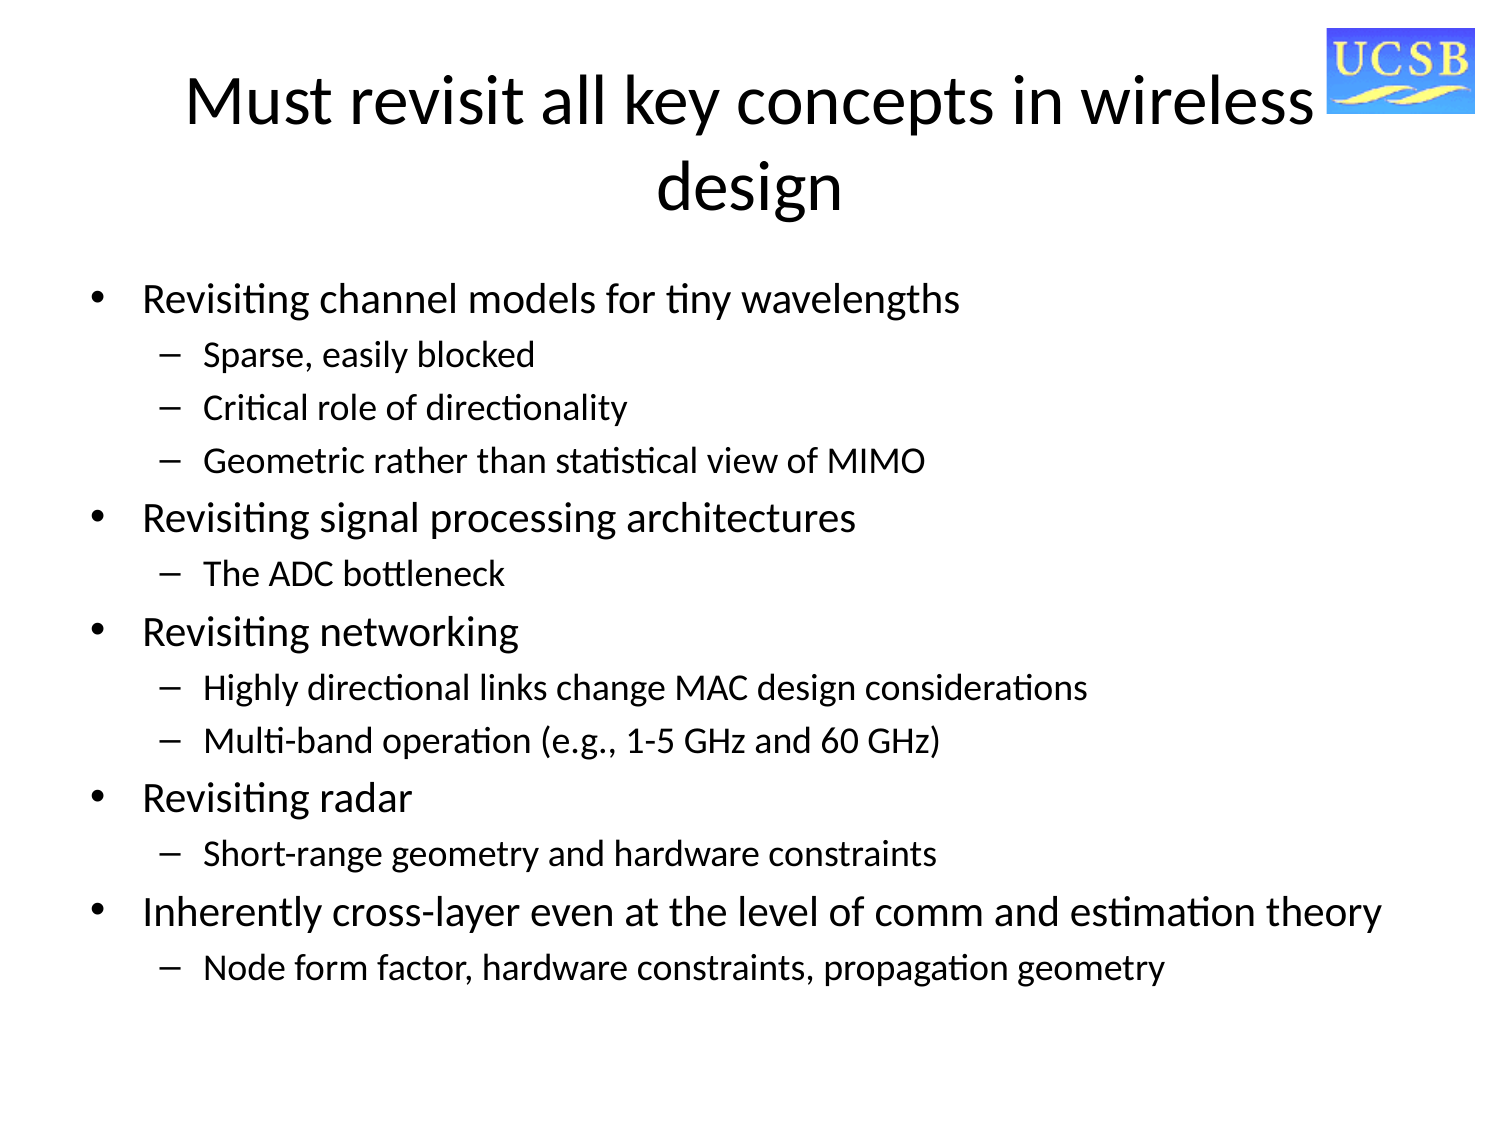

# Must revisit all key concepts in wireless design
Revisiting channel models for tiny wavelengths
Sparse, easily blocked
Critical role of directionality
Geometric rather than statistical view of MIMO
Revisiting signal processing architectures
The ADC bottleneck
Revisiting networking
Highly directional links change MAC design considerations
Multi-band operation (e.g., 1-5 GHz and 60 GHz)
Revisiting radar
Short-range geometry and hardware constraints
Inherently cross-layer even at the level of comm and estimation theory
Node form factor, hardware constraints, propagation geometry